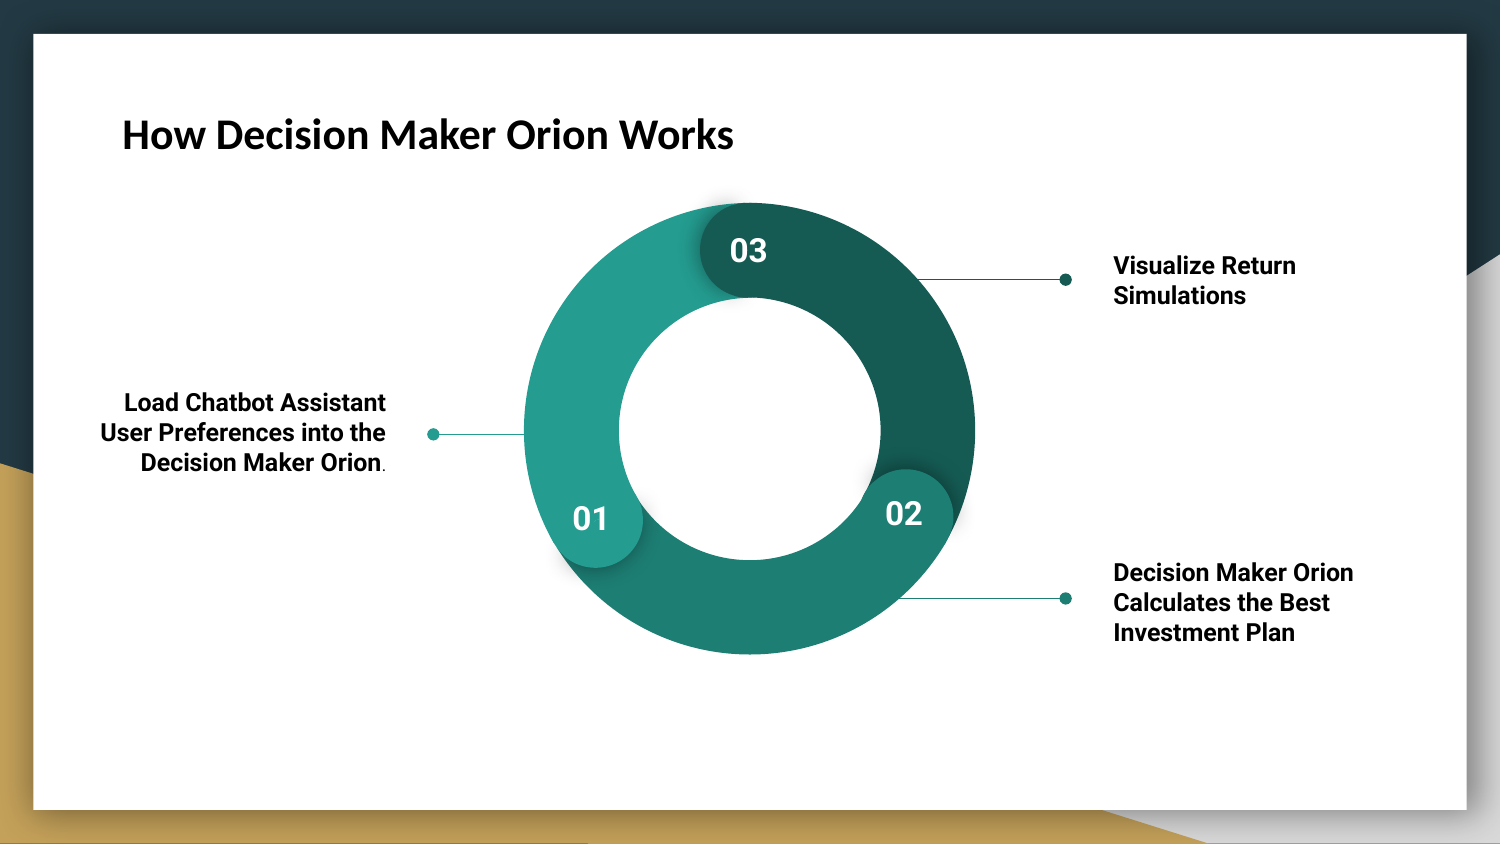

How Decision Maker Orion Works

03

02
01
Visualize Return Simulations
Load Chatbot Assistant User Preferences into the Decision Maker Orion.
Decision Maker Orion Calculates the Best Investment Plan